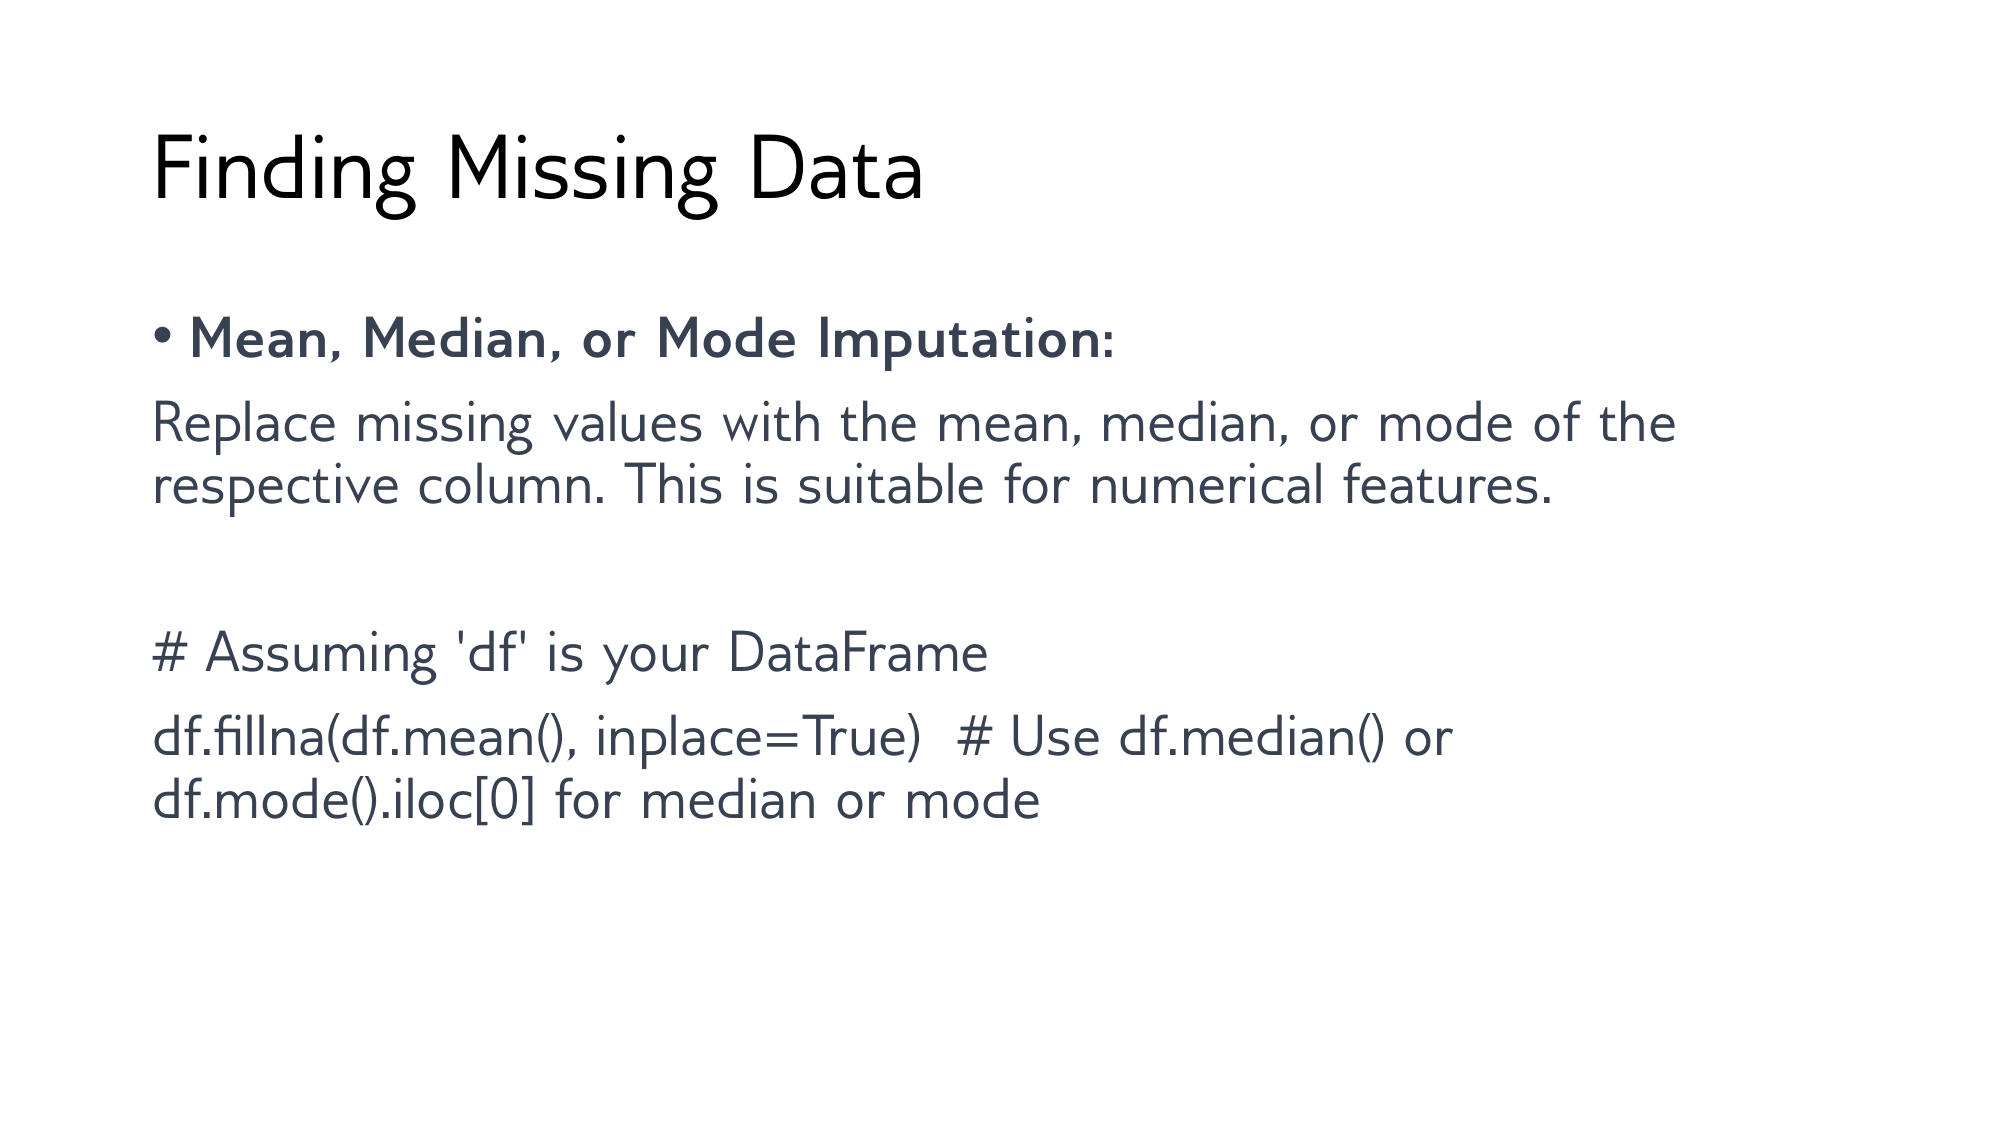

# Finding Missing Data
Mean, Median, or Mode Imputation:
Replace missing values with the mean, median, or mode of the respective column. This is suitable for numerical features.

# Assuming 'df' is your DataFrame
df.fillna(df.mean(), inplace=True)  # Use df.median() or df.mode().iloc[0] for median or mode